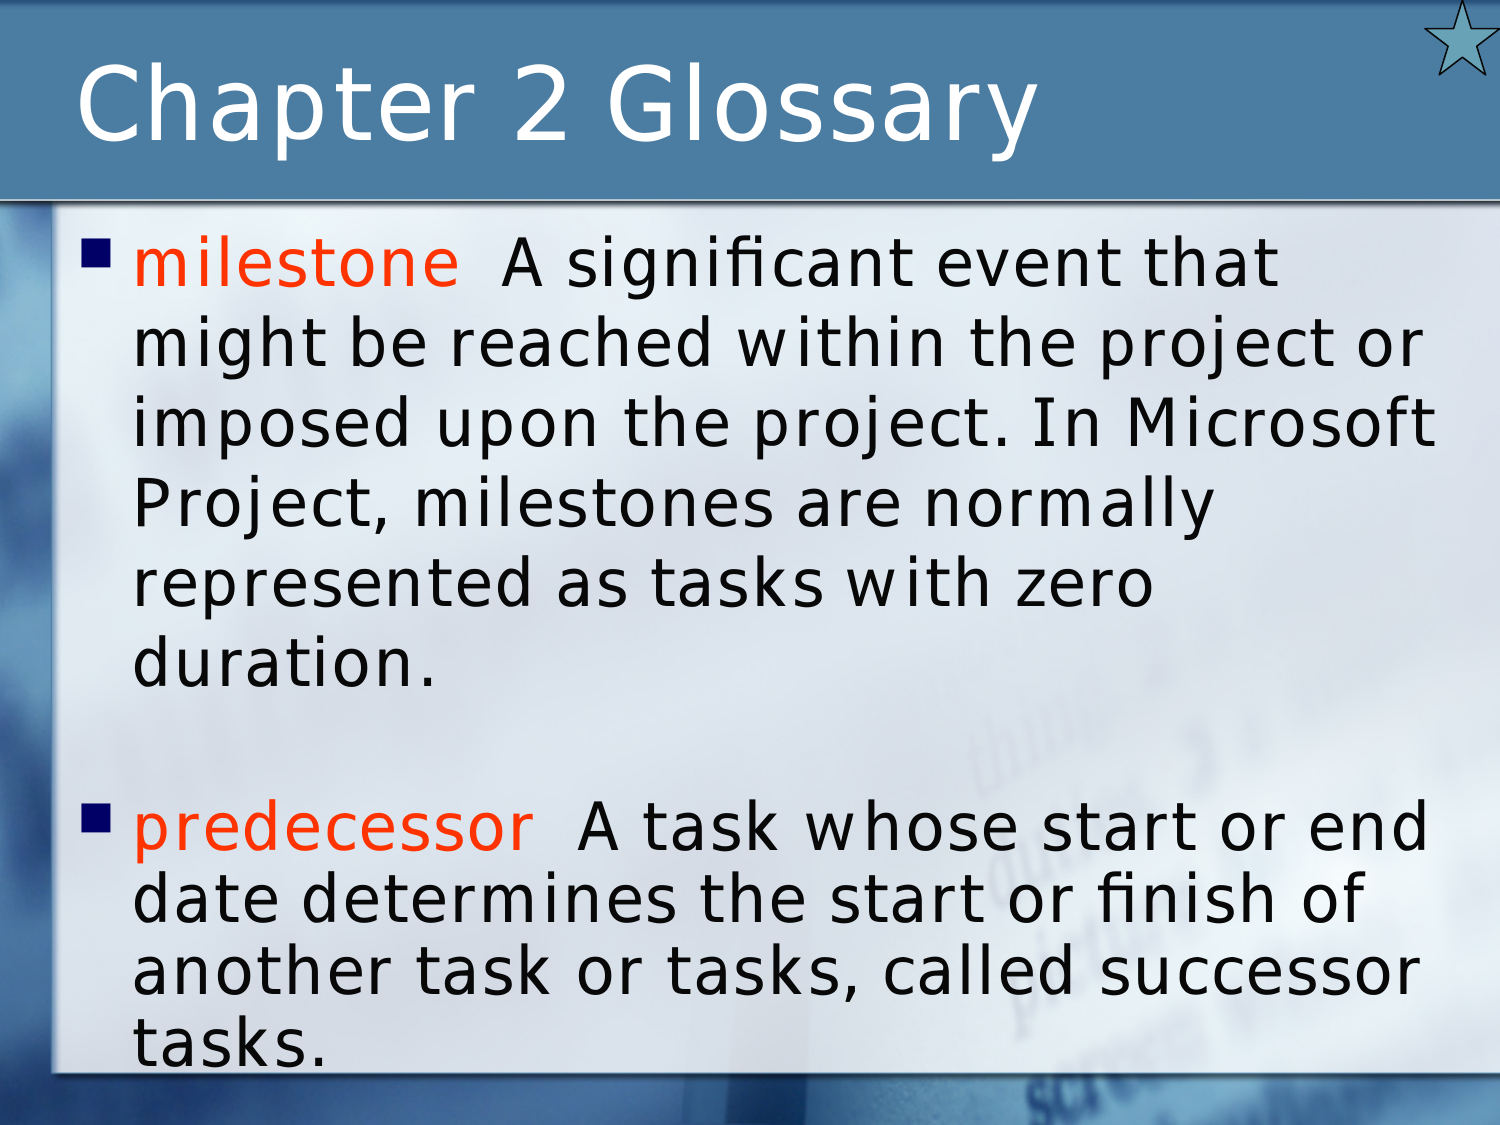

# Chapter 2 Glossary
milestone  A significant event that might be reached within the project or imposed upon the project. In Microsoft Project, milestones are normally represented as tasks with zero duration.
predecessor  A task whose start or end date determines the start or finish of another task or tasks, called successor tasks.